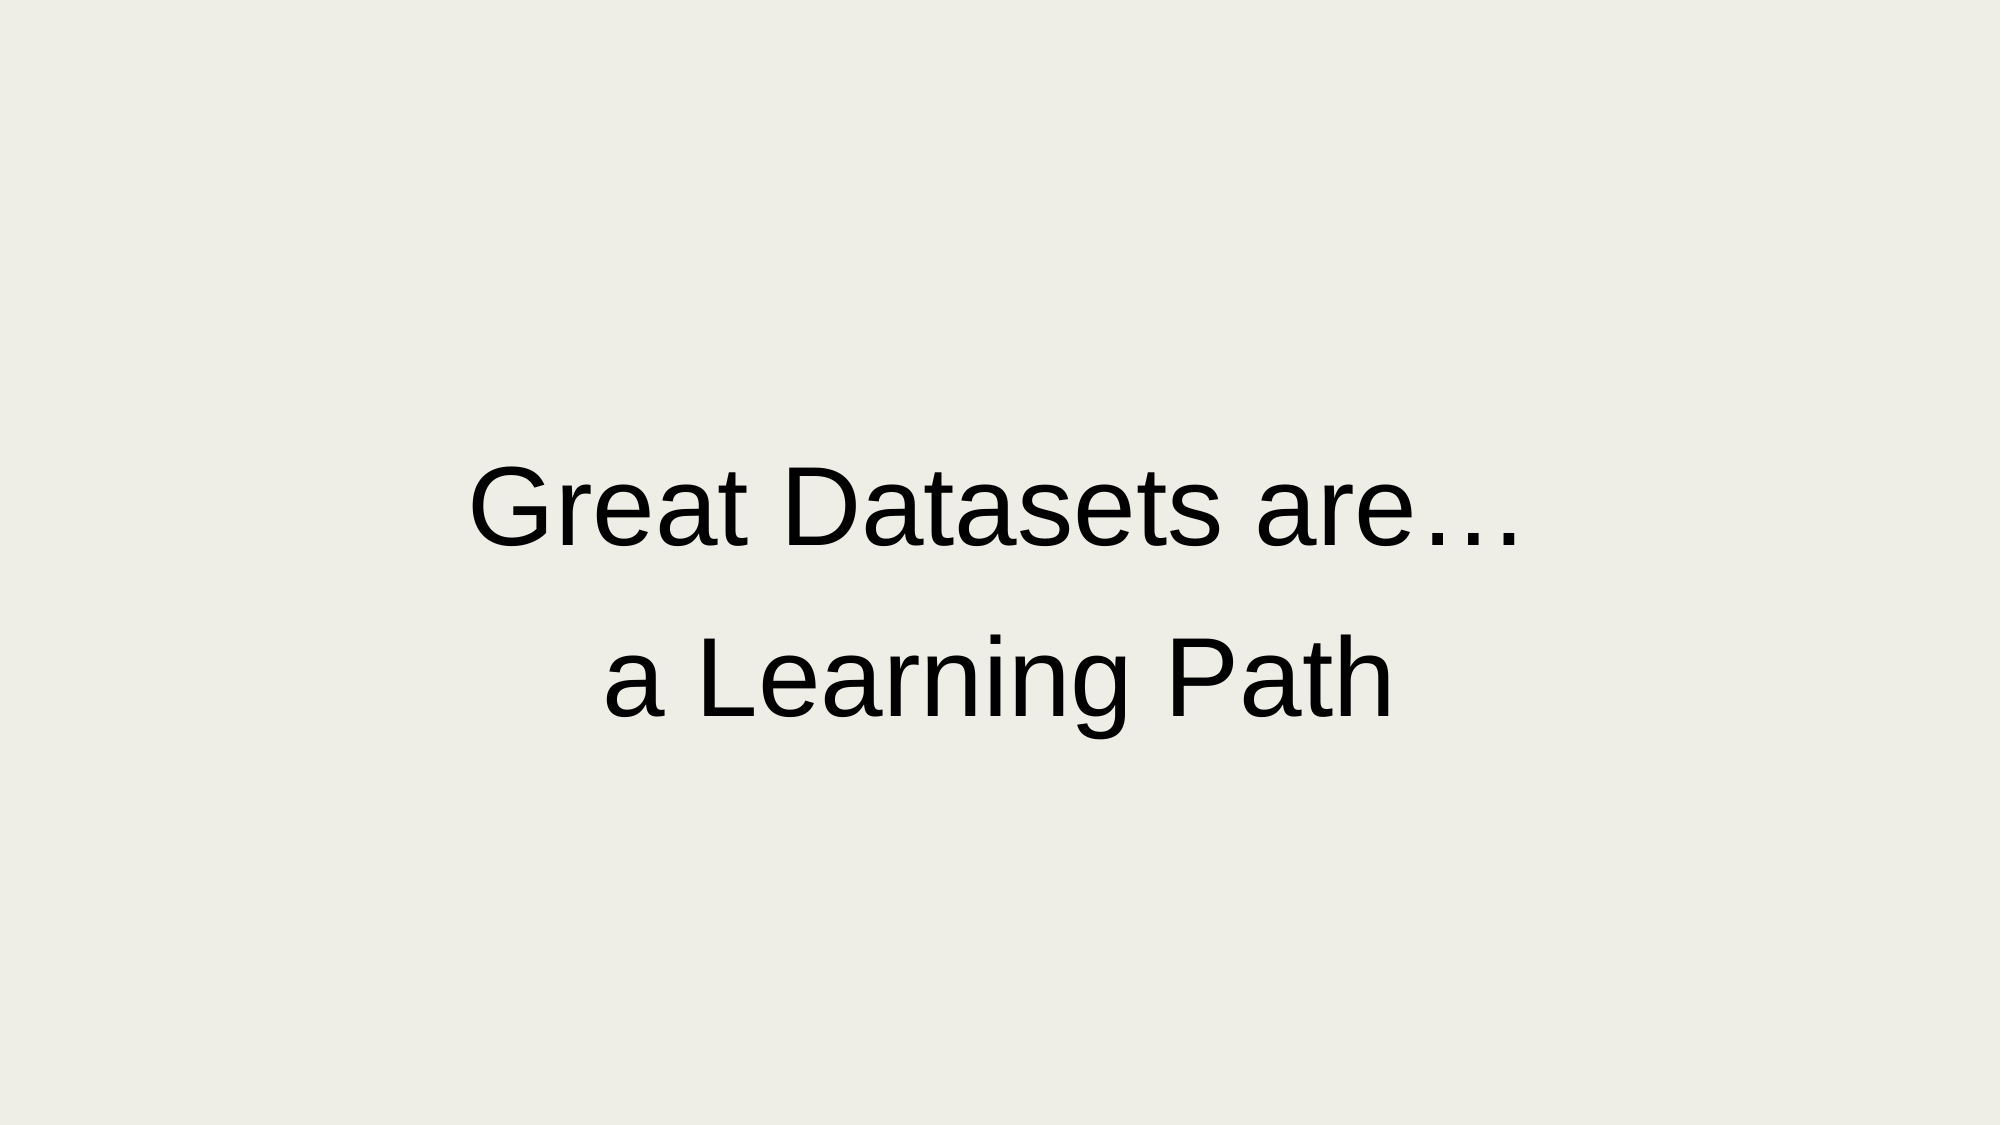

# Great Datasets are… a Learning Path